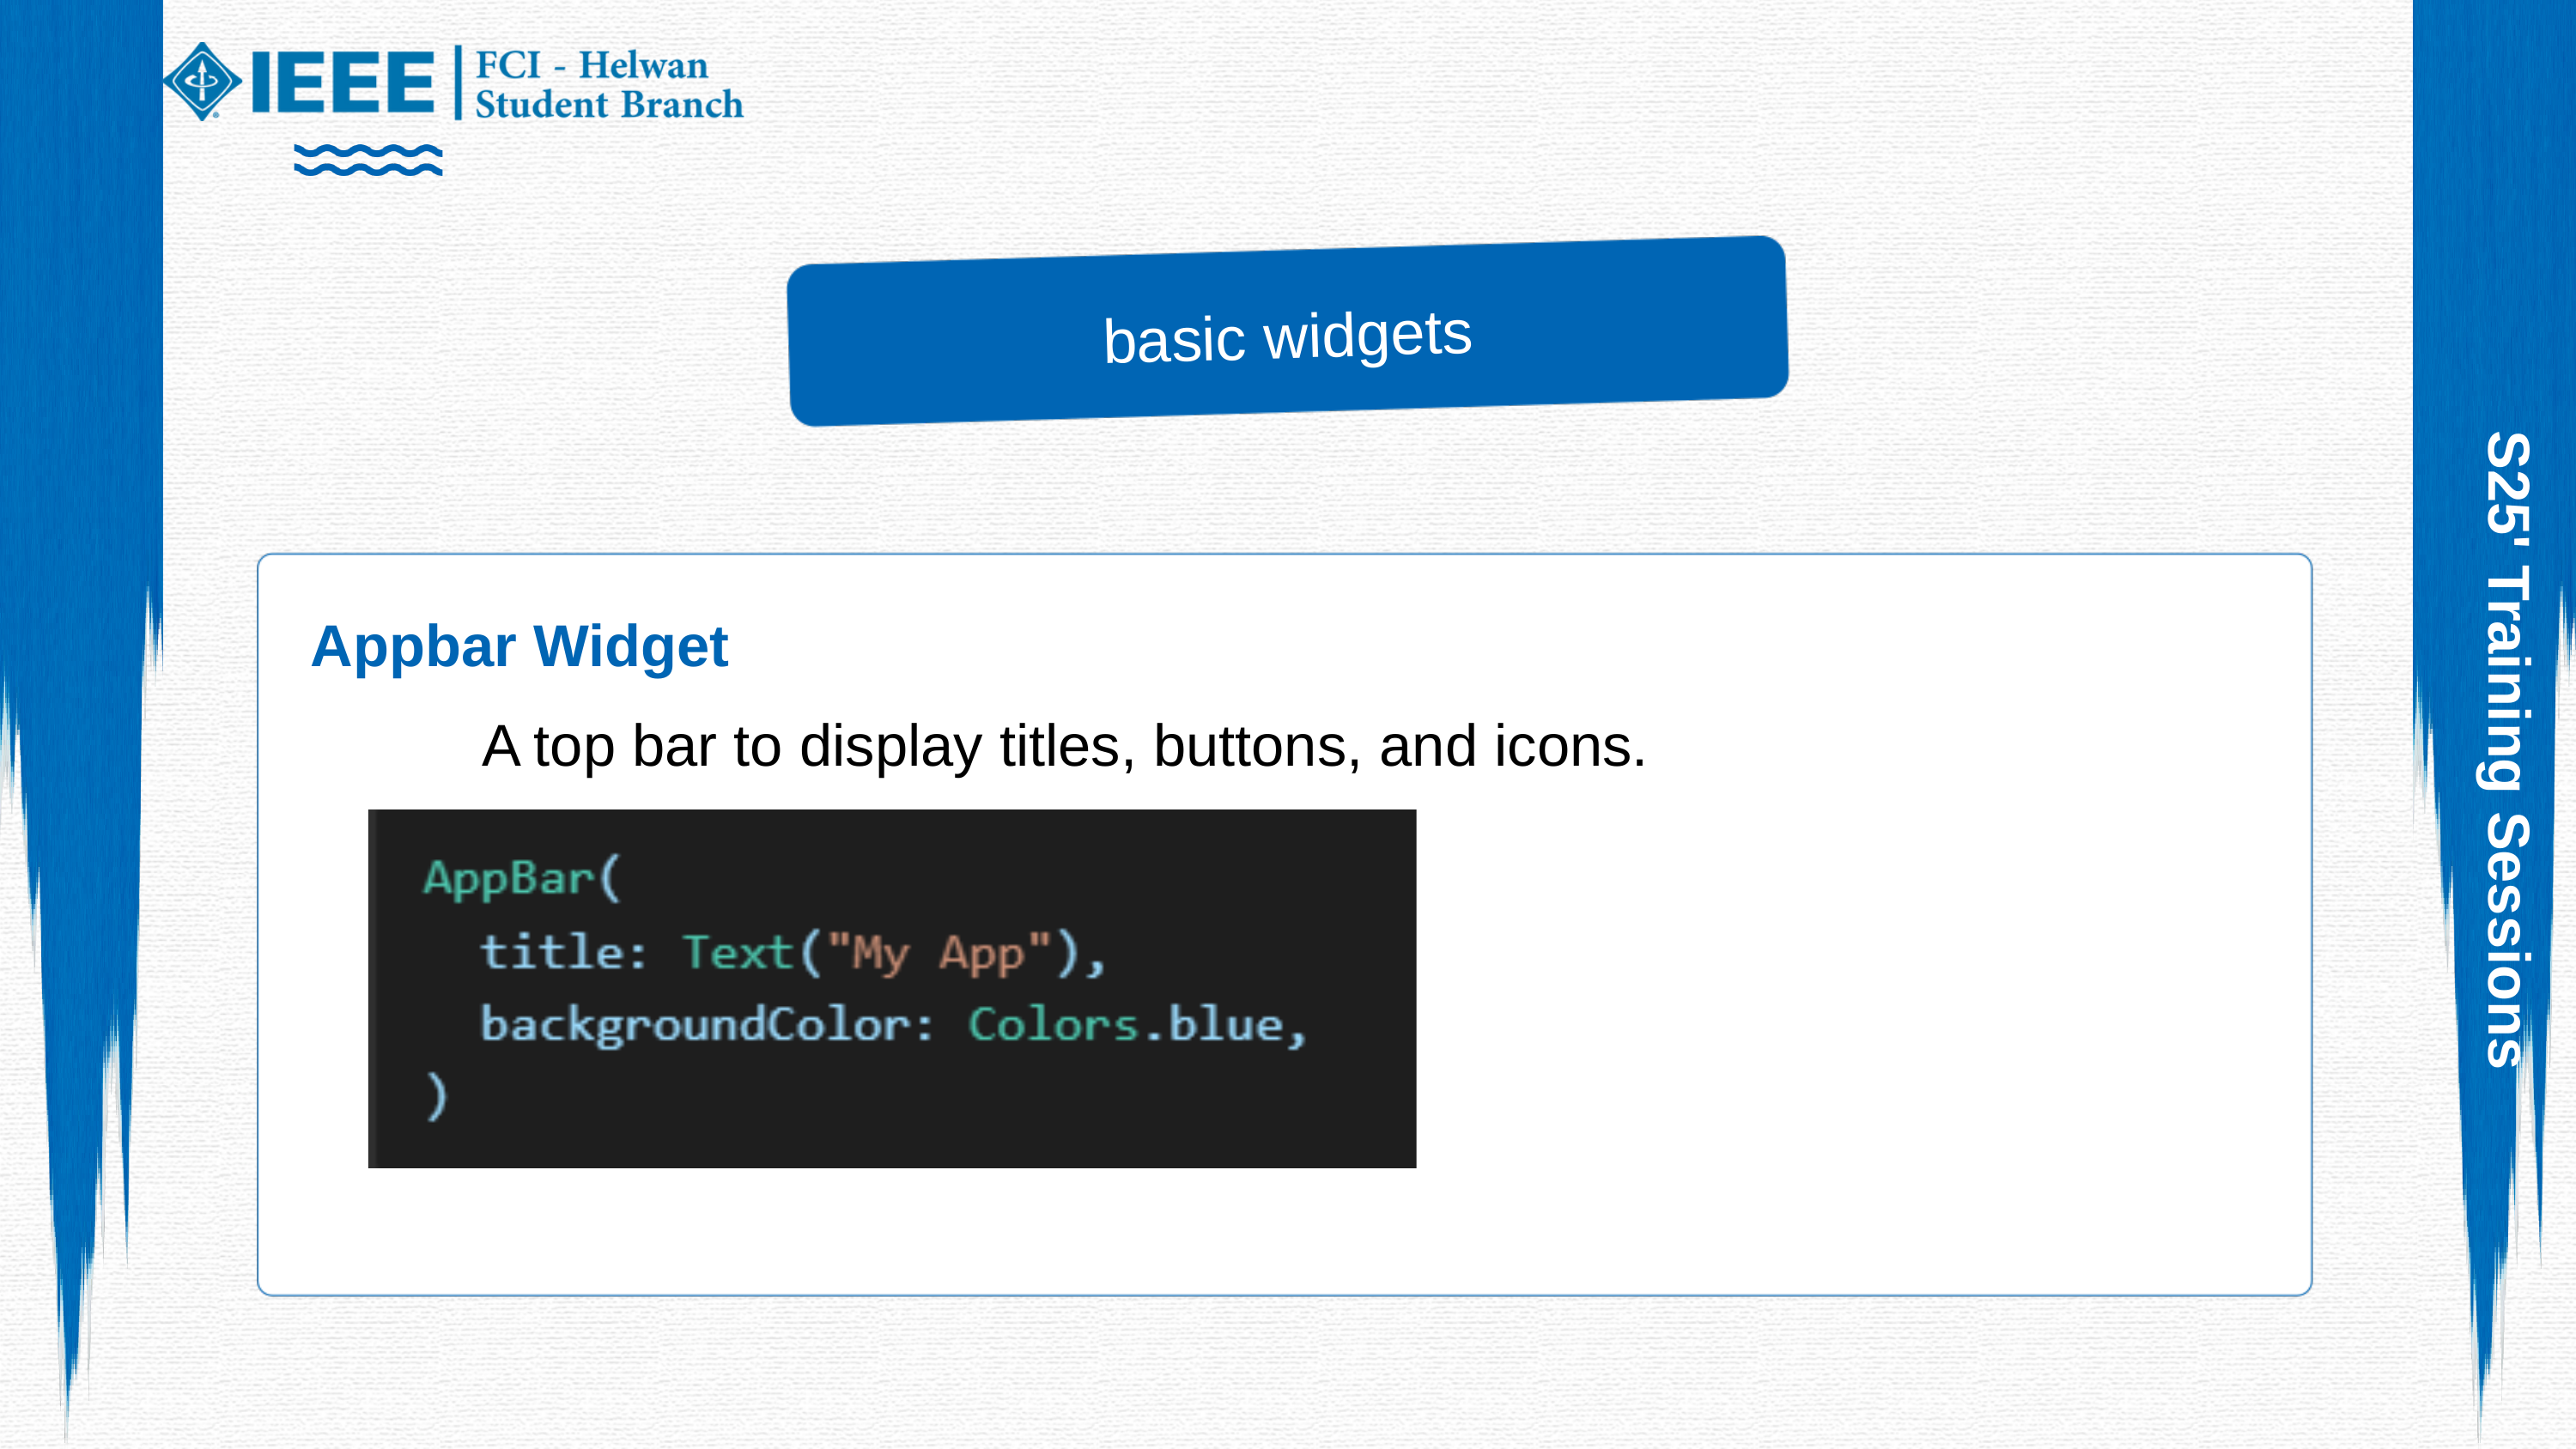

basic widgets

Appbar Widget

A top bar to display titles, buttons, and icons.

S25' Training Sessions